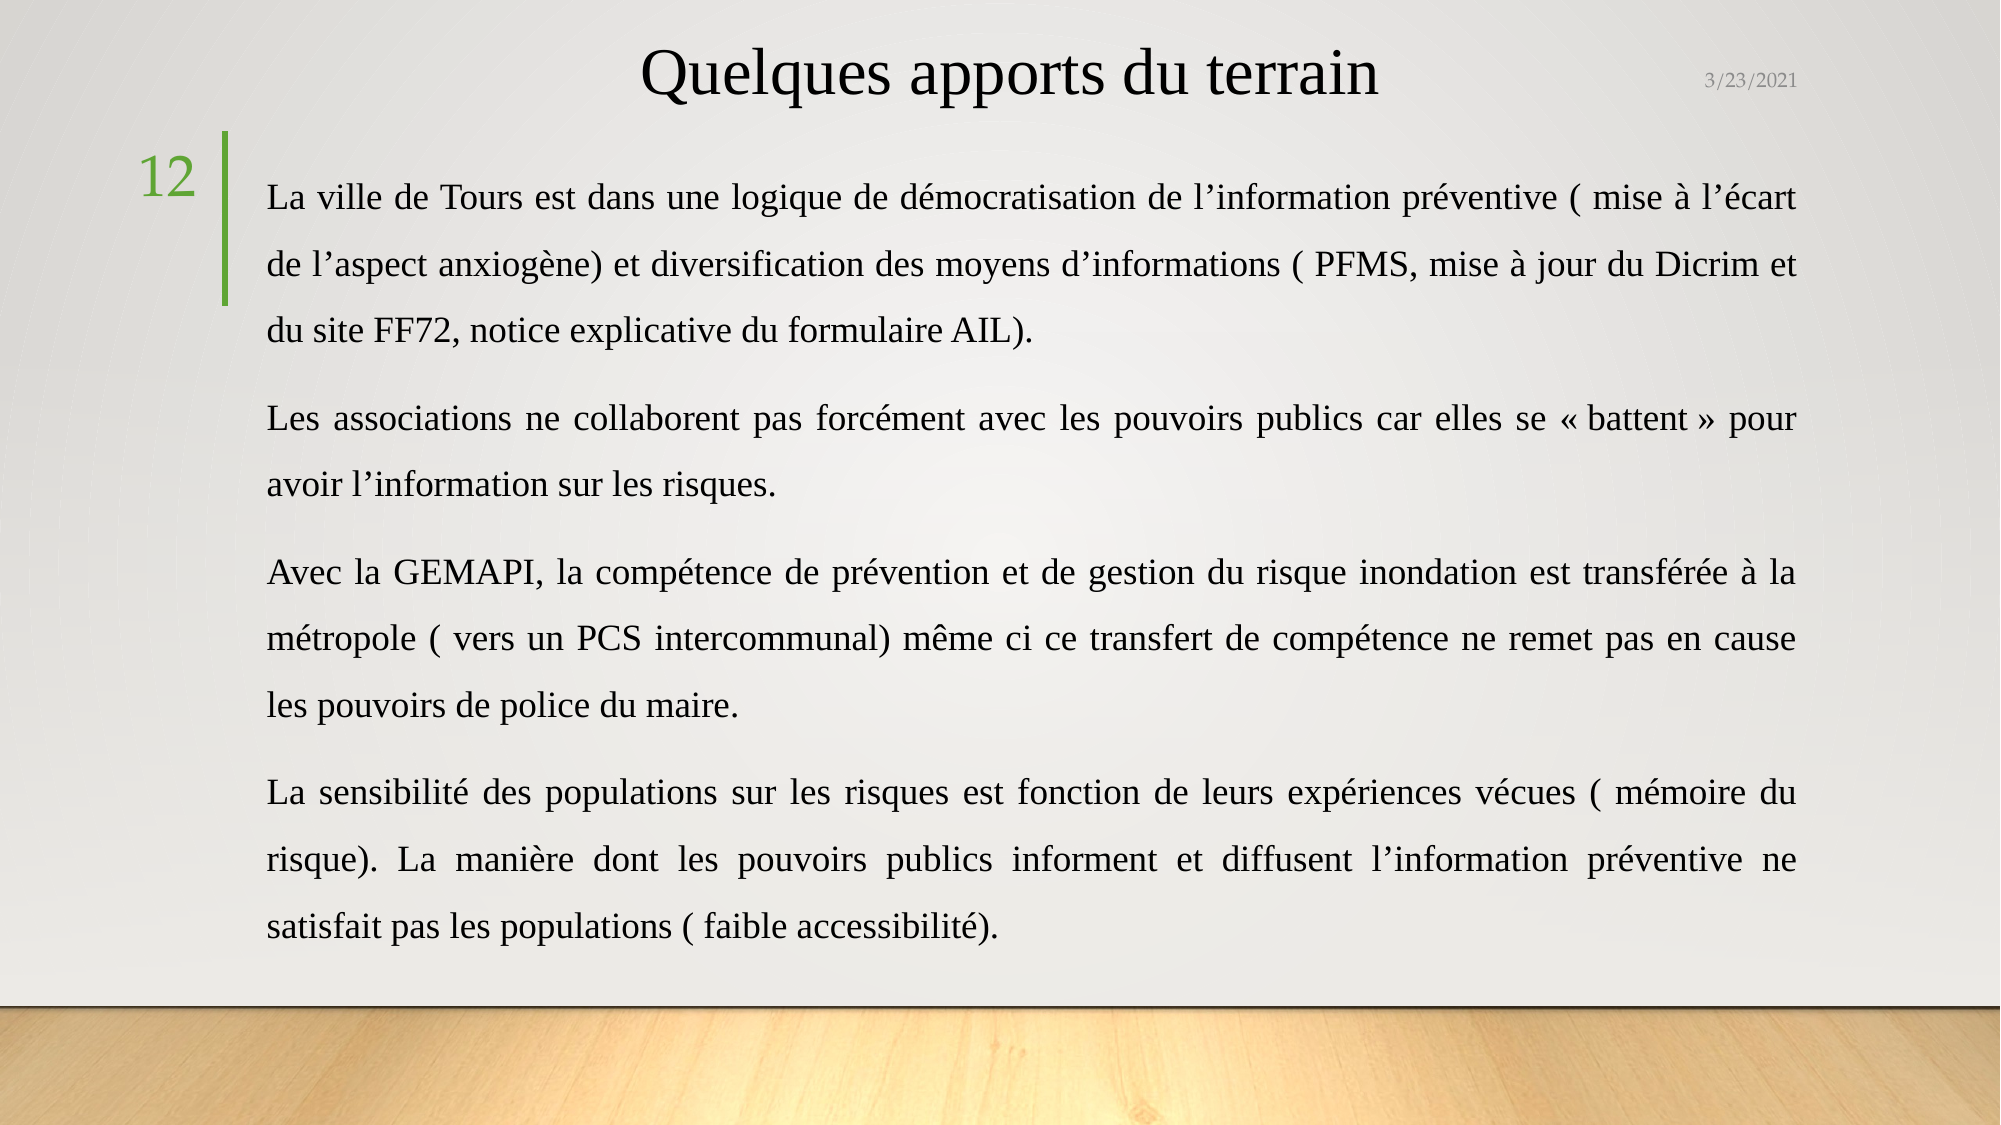

# Quelques apports du terrain
3/23/2021
12
La ville de Tours est dans une logique de démocratisation de l’information préventive ( mise à l’écart de l’aspect anxiogène) et diversification des moyens d’informations ( PFMS, mise à jour du Dicrim et du site FF72, notice explicative du formulaire AIL).
Les associations ne collaborent pas forcément avec les pouvoirs publics car elles se « battent » pour avoir l’information sur les risques.
Avec la GEMAPI, la compétence de prévention et de gestion du risque inondation est transférée à la métropole ( vers un PCS intercommunal) même ci ce transfert de compétence ne remet pas en cause les pouvoirs de police du maire.
La sensibilité des populations sur les risques est fonction de leurs expériences vécues ( mémoire du risque). La manière dont les pouvoirs publics informent et diffusent l’information préventive ne satisfait pas les populations ( faible accessibilité).